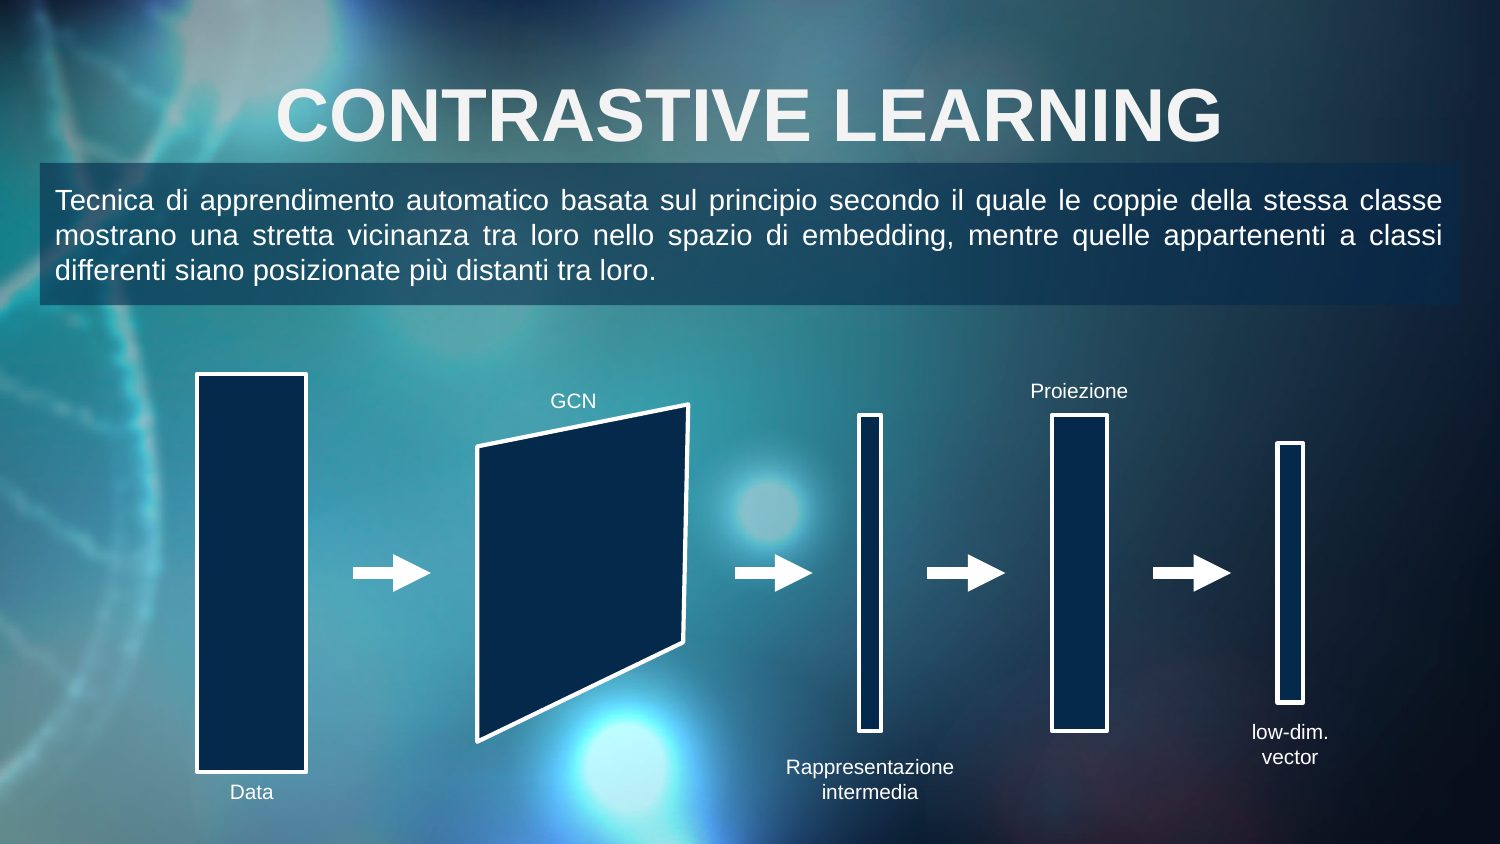

CONTRASTIVE LEARNING
Tecnica di apprendimento automatico basata sul principio secondo il quale le coppie della stessa classe mostrano una stretta vicinanza tra loro nello spazio di embedding, mentre quelle appartenenti a classi differenti siano posizionate più distanti tra loro.
GCN
Proiezione

low-dim. vector
Data
Rappresentazione intermedia